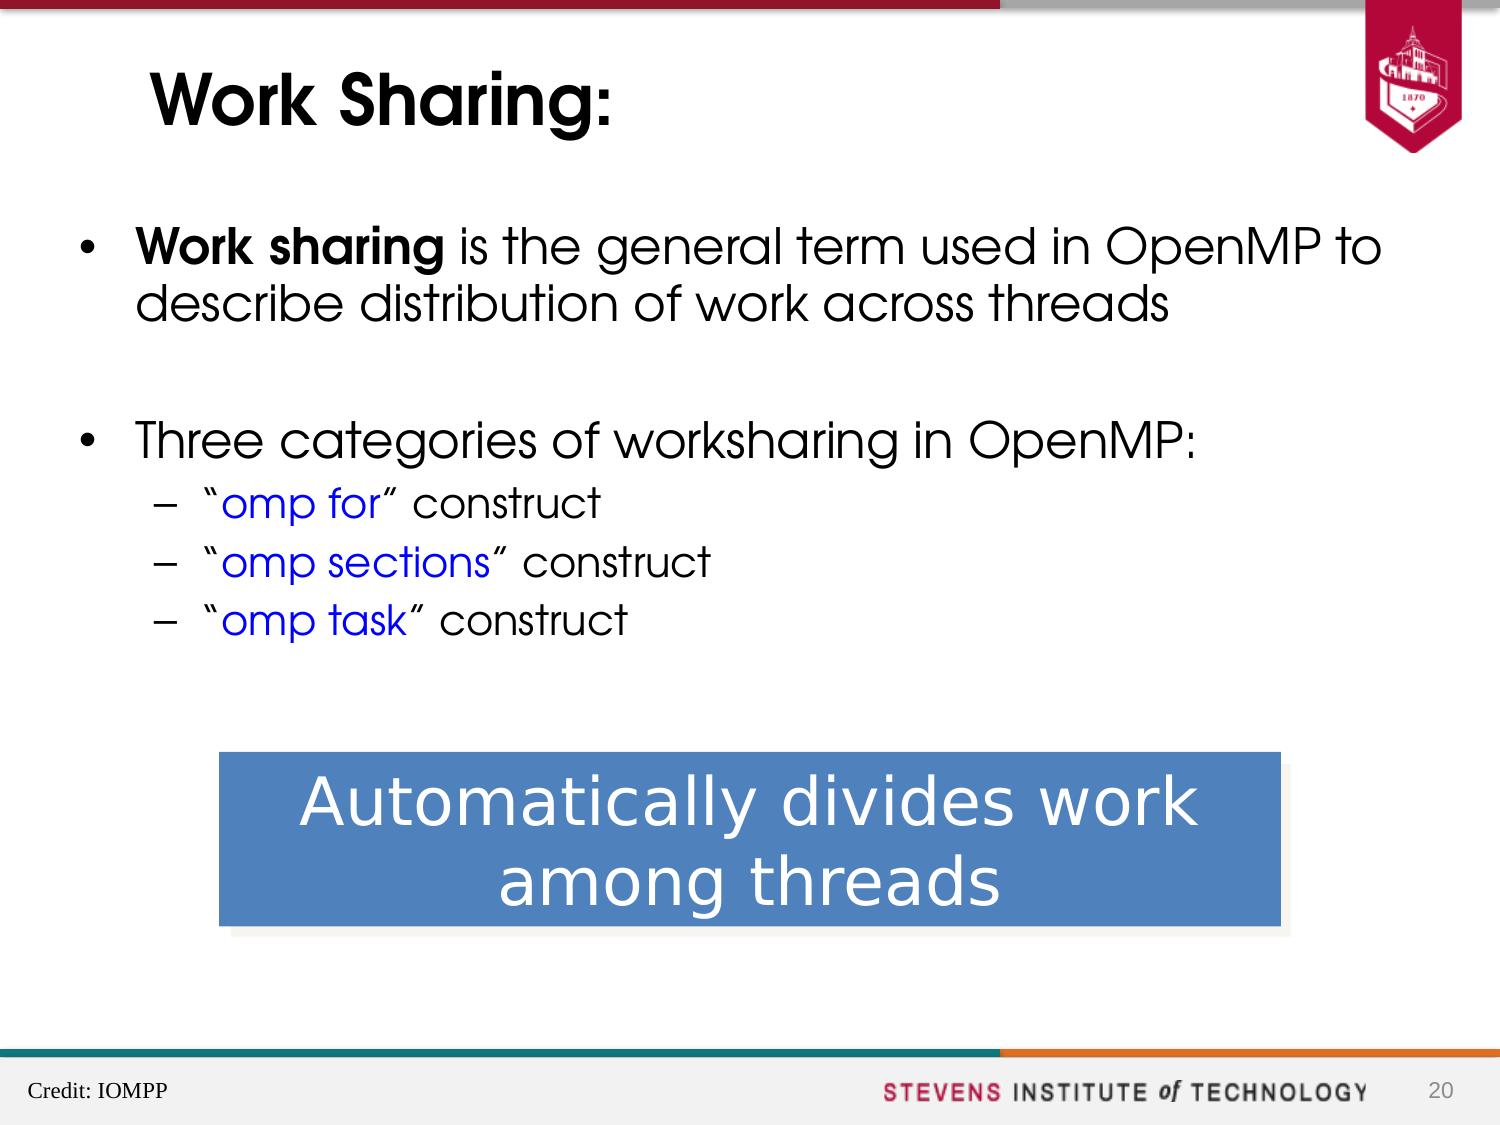

# Work Sharing:
Work sharing is the general term used in OpenMP to describe distribution of work across threads

Three categories of worksharing in OpenMP:
“omp for” construct
“omp sections” construct
“omp task” construct

Automatically divides work among threads
20
Credit: IOMPP